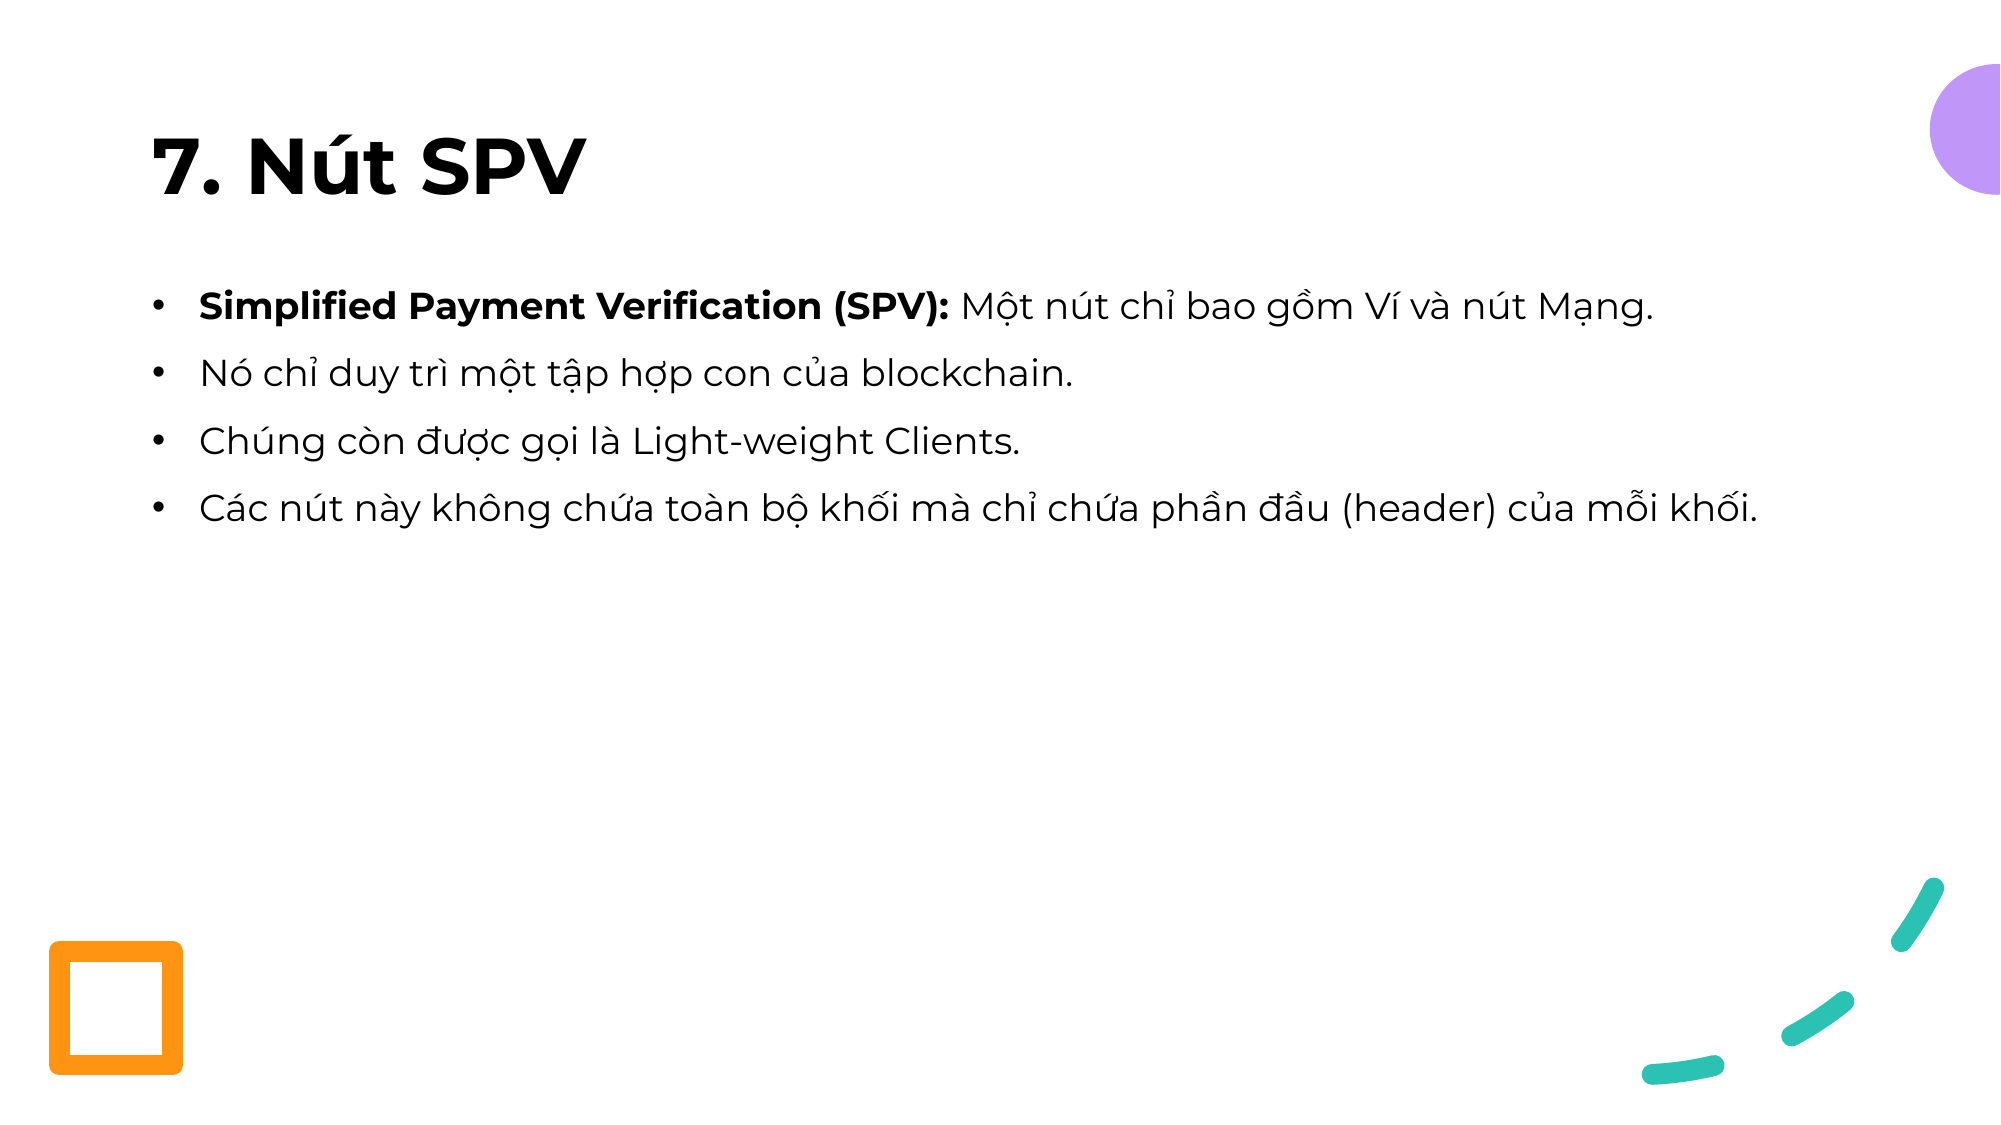

# 7. Nút SPV
Simplified Payment Verification (SPV): Một nút chỉ bao gồm Ví và nút Mạng.
Nó chỉ duy trì một tập hợp con của blockchain.
Chúng còn được gọi là Light-weight Clients.
Các nút này không chứa toàn bộ khối mà chỉ chứa phần đầu (header) của mỗi khối.